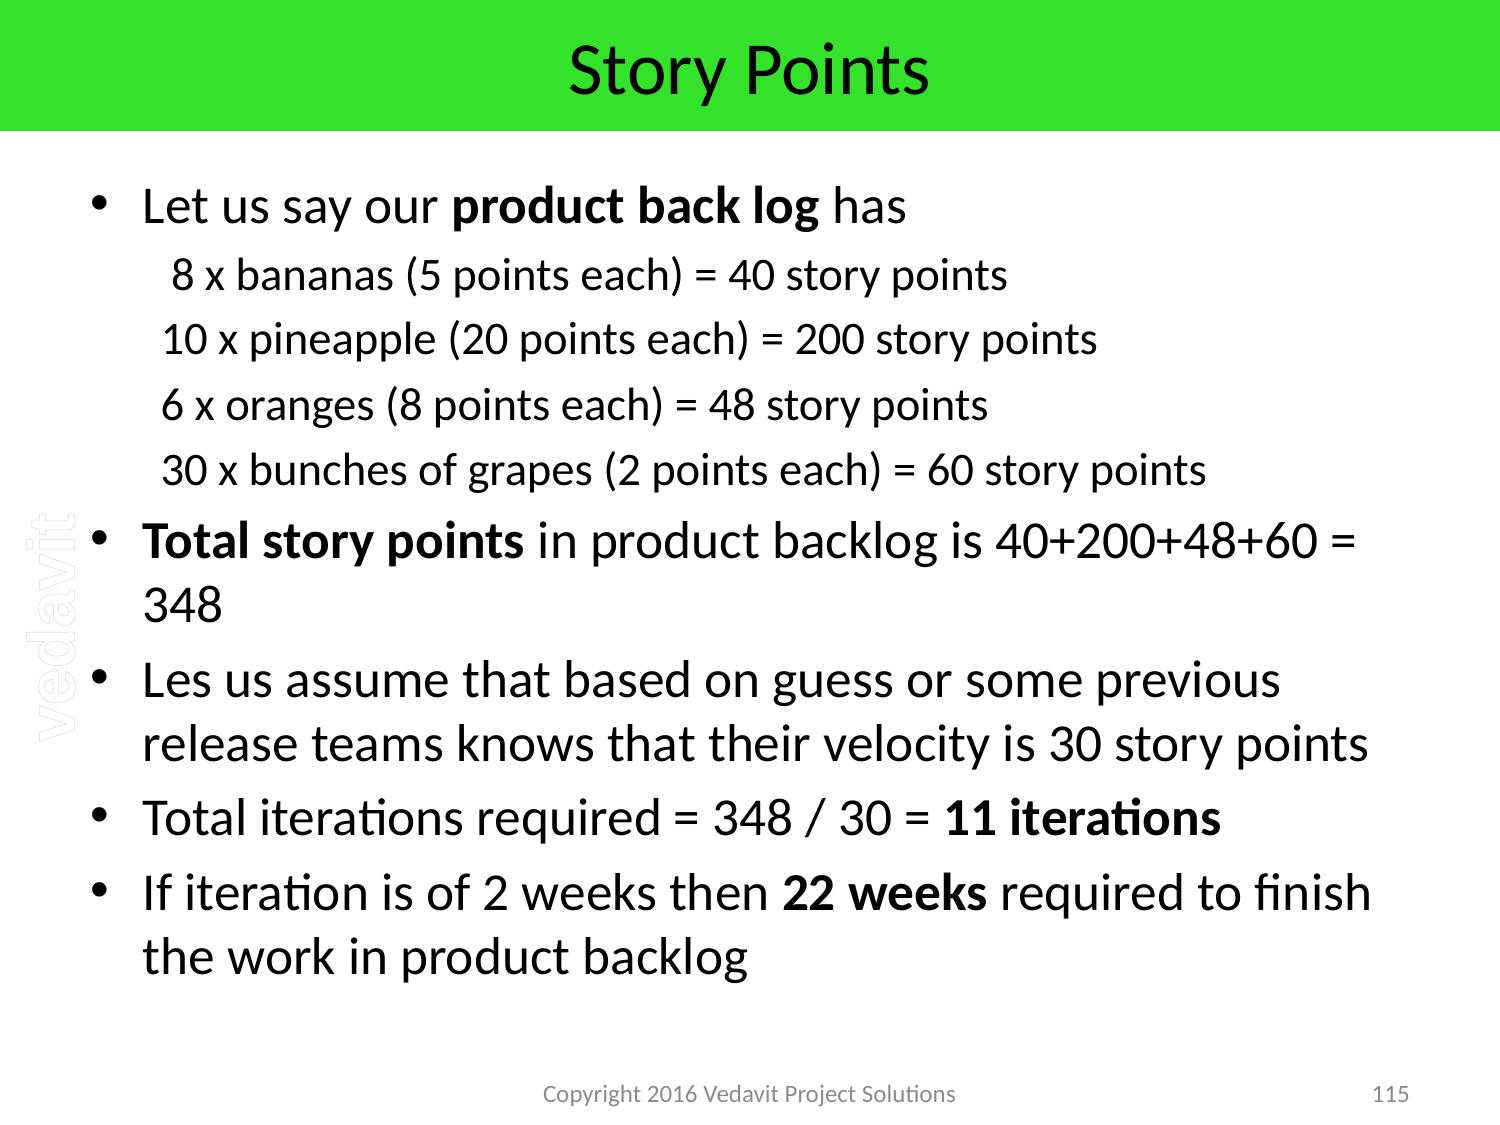

# Story Points
Let us say our product back log has
 8 x bananas (5 points each) = 40 story points
10 x pineapple (20 points each) = 200 story points
6 x oranges (8 points each) = 48 story points
30 x bunches of grapes (2 points each) = 60 story points
Total story points in product backlog is 40+200+48+60 = 348
Les us assume that based on guess or some previous release teams knows that their velocity is 30 story points
Total iterations required = 348 / 30 = 11 iterations
If iteration is of 2 weeks then 22 weeks required to finish the work in product backlog
Copyright 2016 Vedavit Project Solutions
115